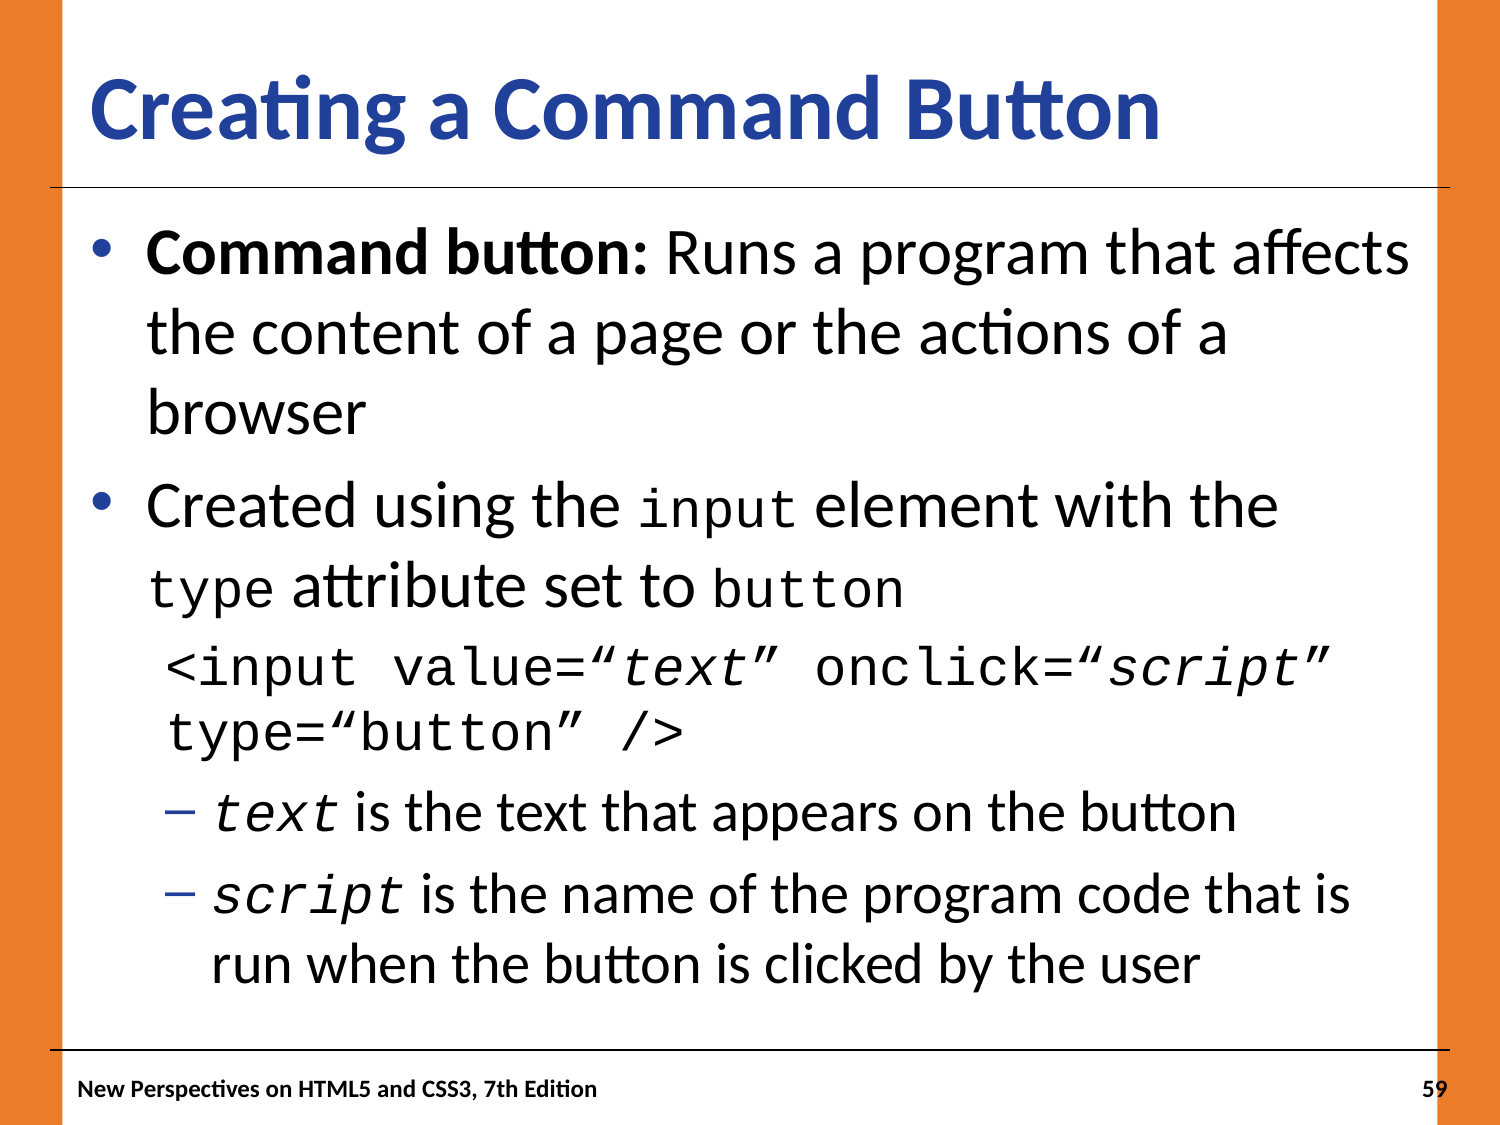

# Creating a Command Button
Command button: Runs a program that affects the content of a page or the actions of a browser
Created using the input element with the type attribute set to button
<input value=“text” onclick=“script” type=“button” />
text is the text that appears on the button
script is the name of the program code that is run when the button is clicked by the user
New Perspectives on HTML5 and CSS3, 7th Edition
59